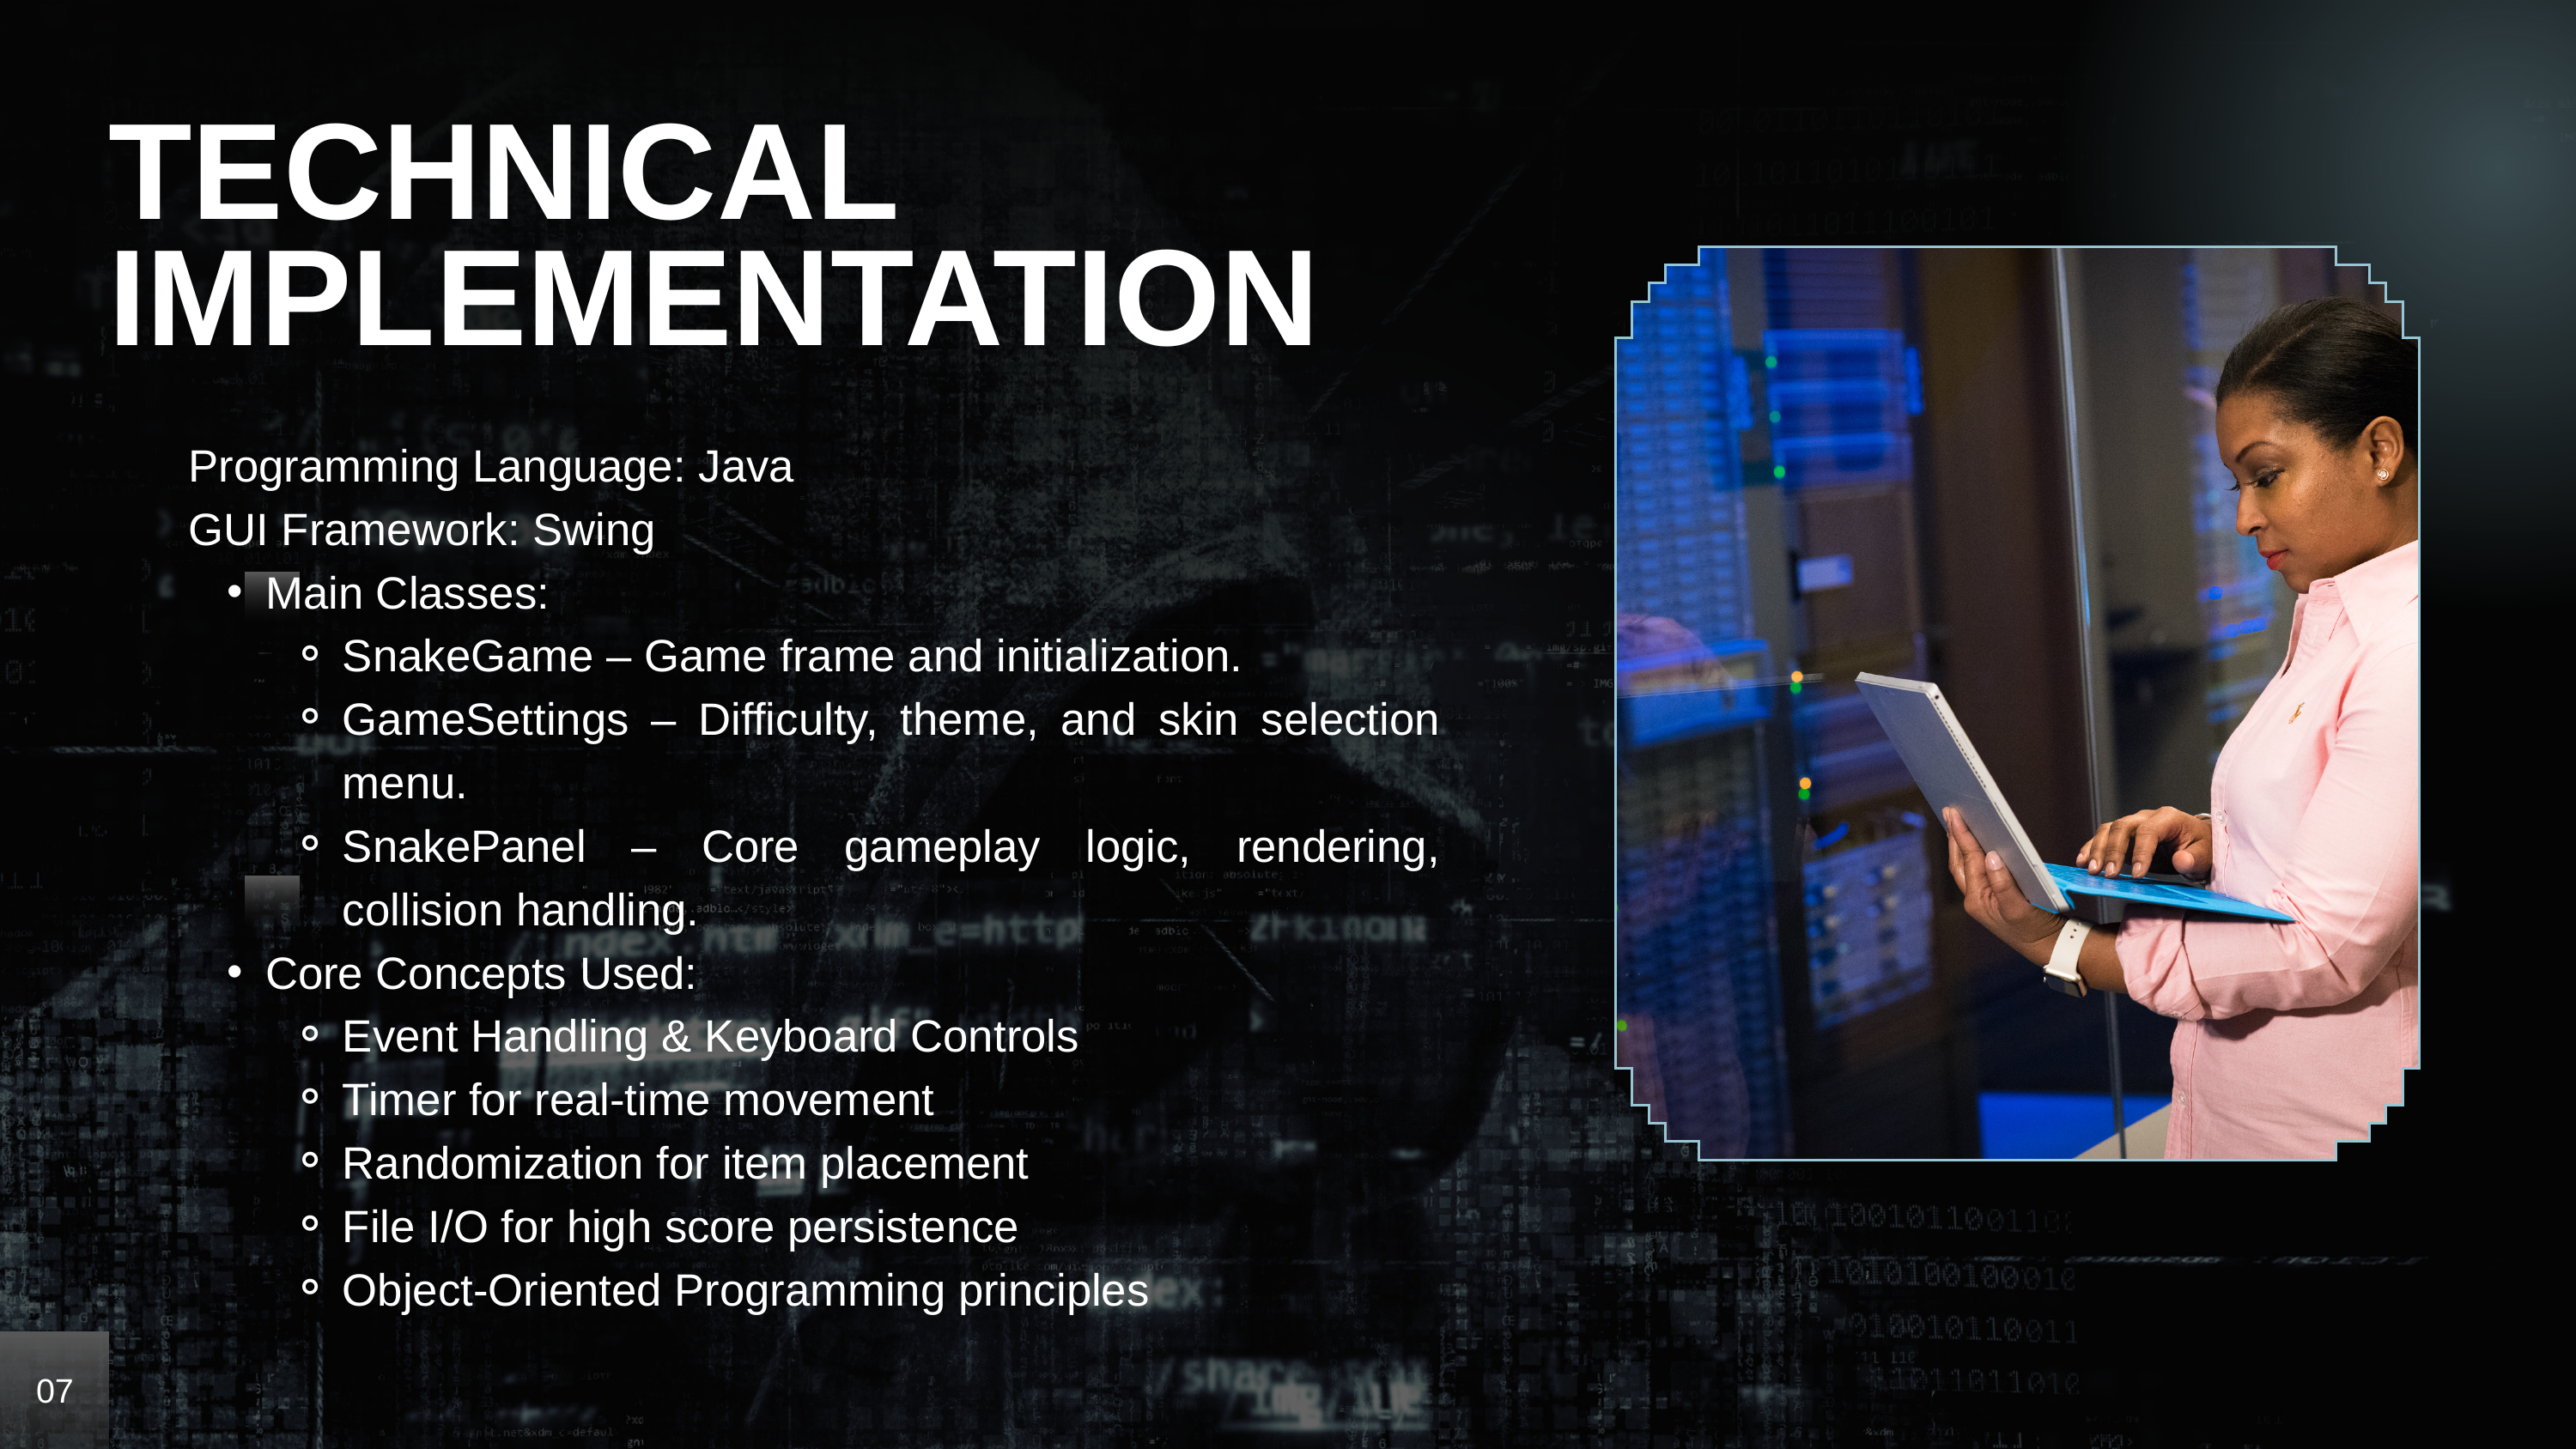

TECHNICAL IMPLEMENTATION

Programming Language: Java
GUI Framework: Swing
Main Classes:
SnakeGame – Game frame and initialization.
GameSettings – Difficulty, theme, and skin selection menu.
SnakePanel – Core gameplay logic, rendering, collision handling.
Core Concepts Used:
Event Handling & Keyboard Controls
Timer for real-time movement
Randomization for item placement
File I/O for high score persistence
Object-Oriented Programming principles

07